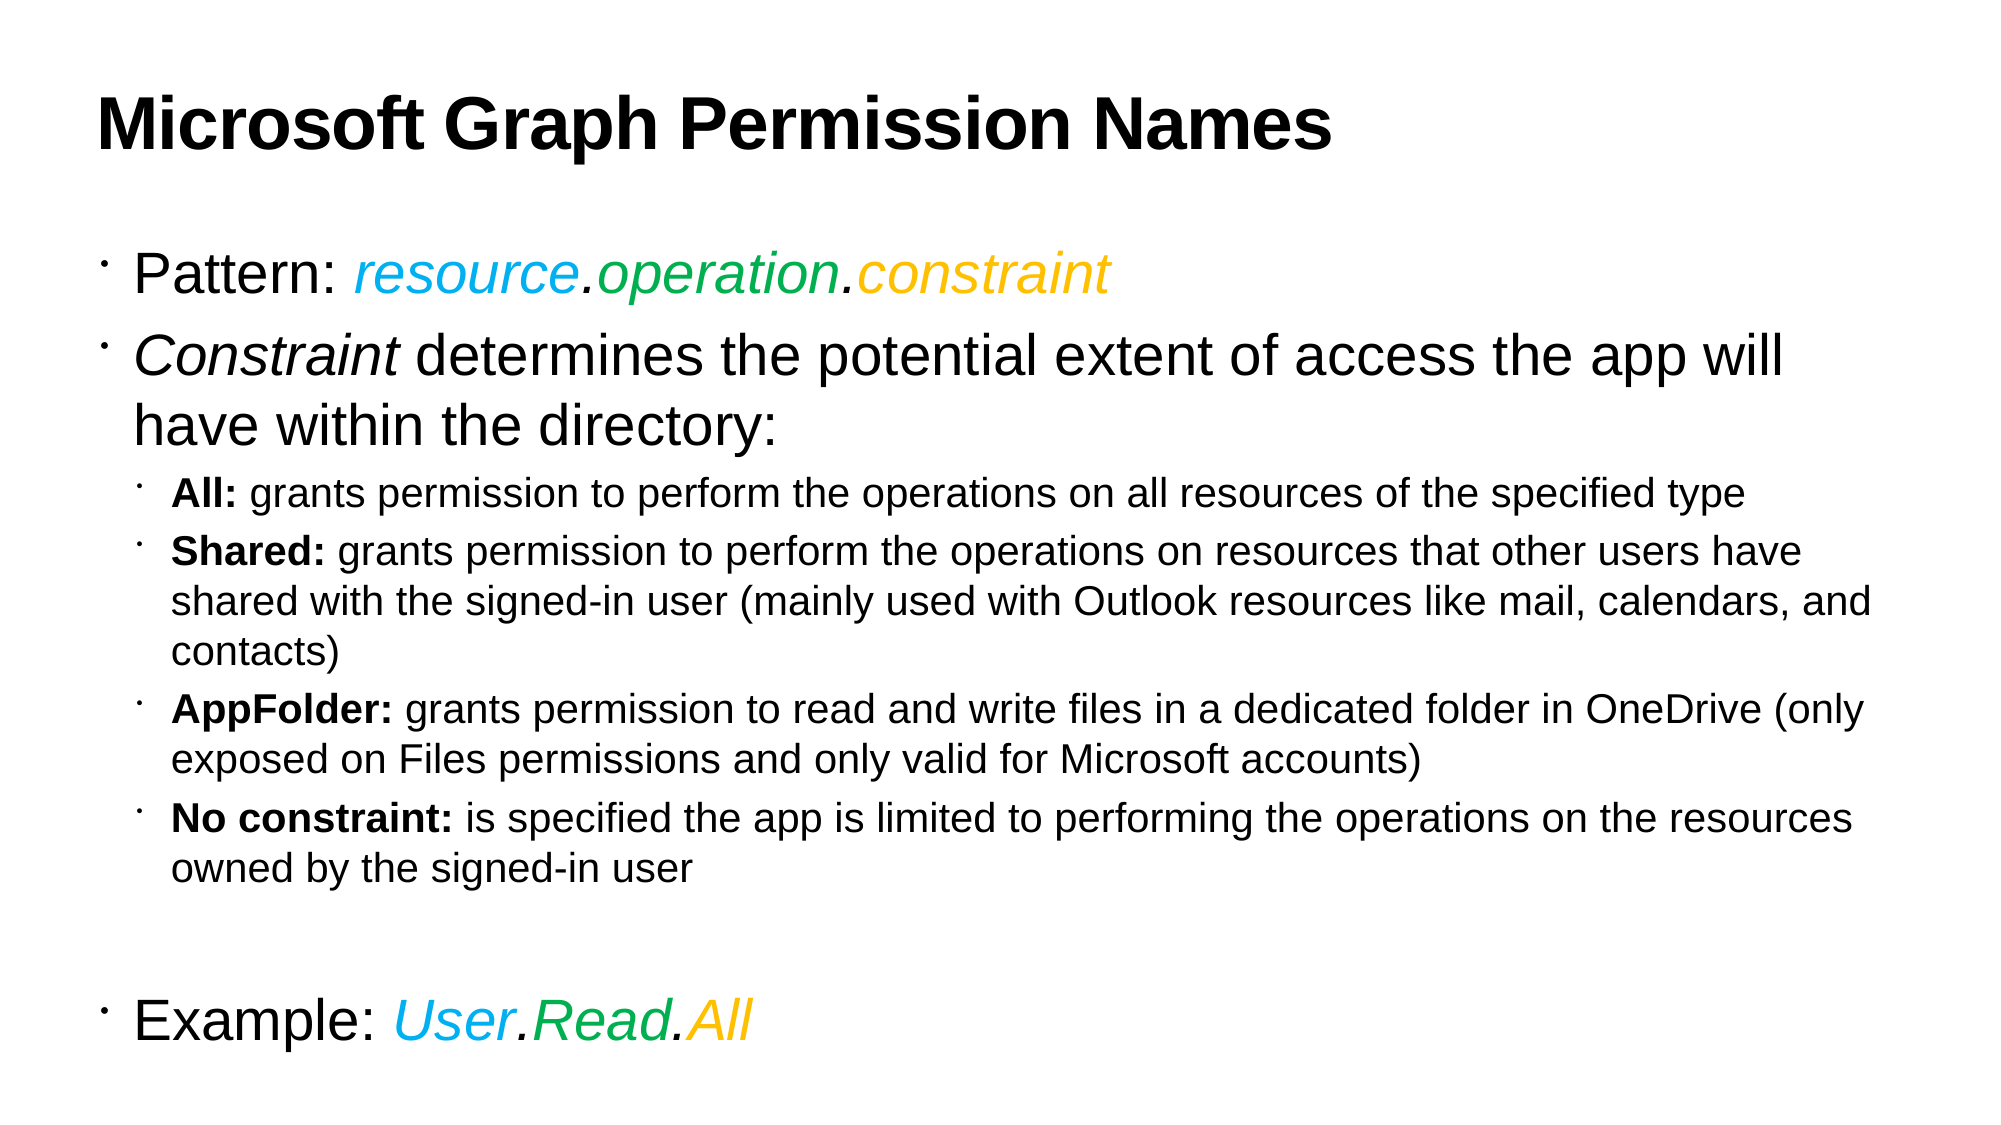

# Microsoft Graph Permission Names
Pattern: resource.operation.constraint
Constraint determines the potential extent of access the app will have within the directory:
All: grants permission to perform the operations on all resources of the specified type
Shared: grants permission to perform the operations on resources that other users have shared with the signed-in user (mainly used with Outlook resources like mail, calendars, and contacts)
AppFolder: grants permission to read and write files in a dedicated folder in OneDrive (only exposed on Files permissions and only valid for Microsoft accounts)
No constraint: is specified the app is limited to performing the operations on the resources owned by the signed-in user

Example: User.Read.All